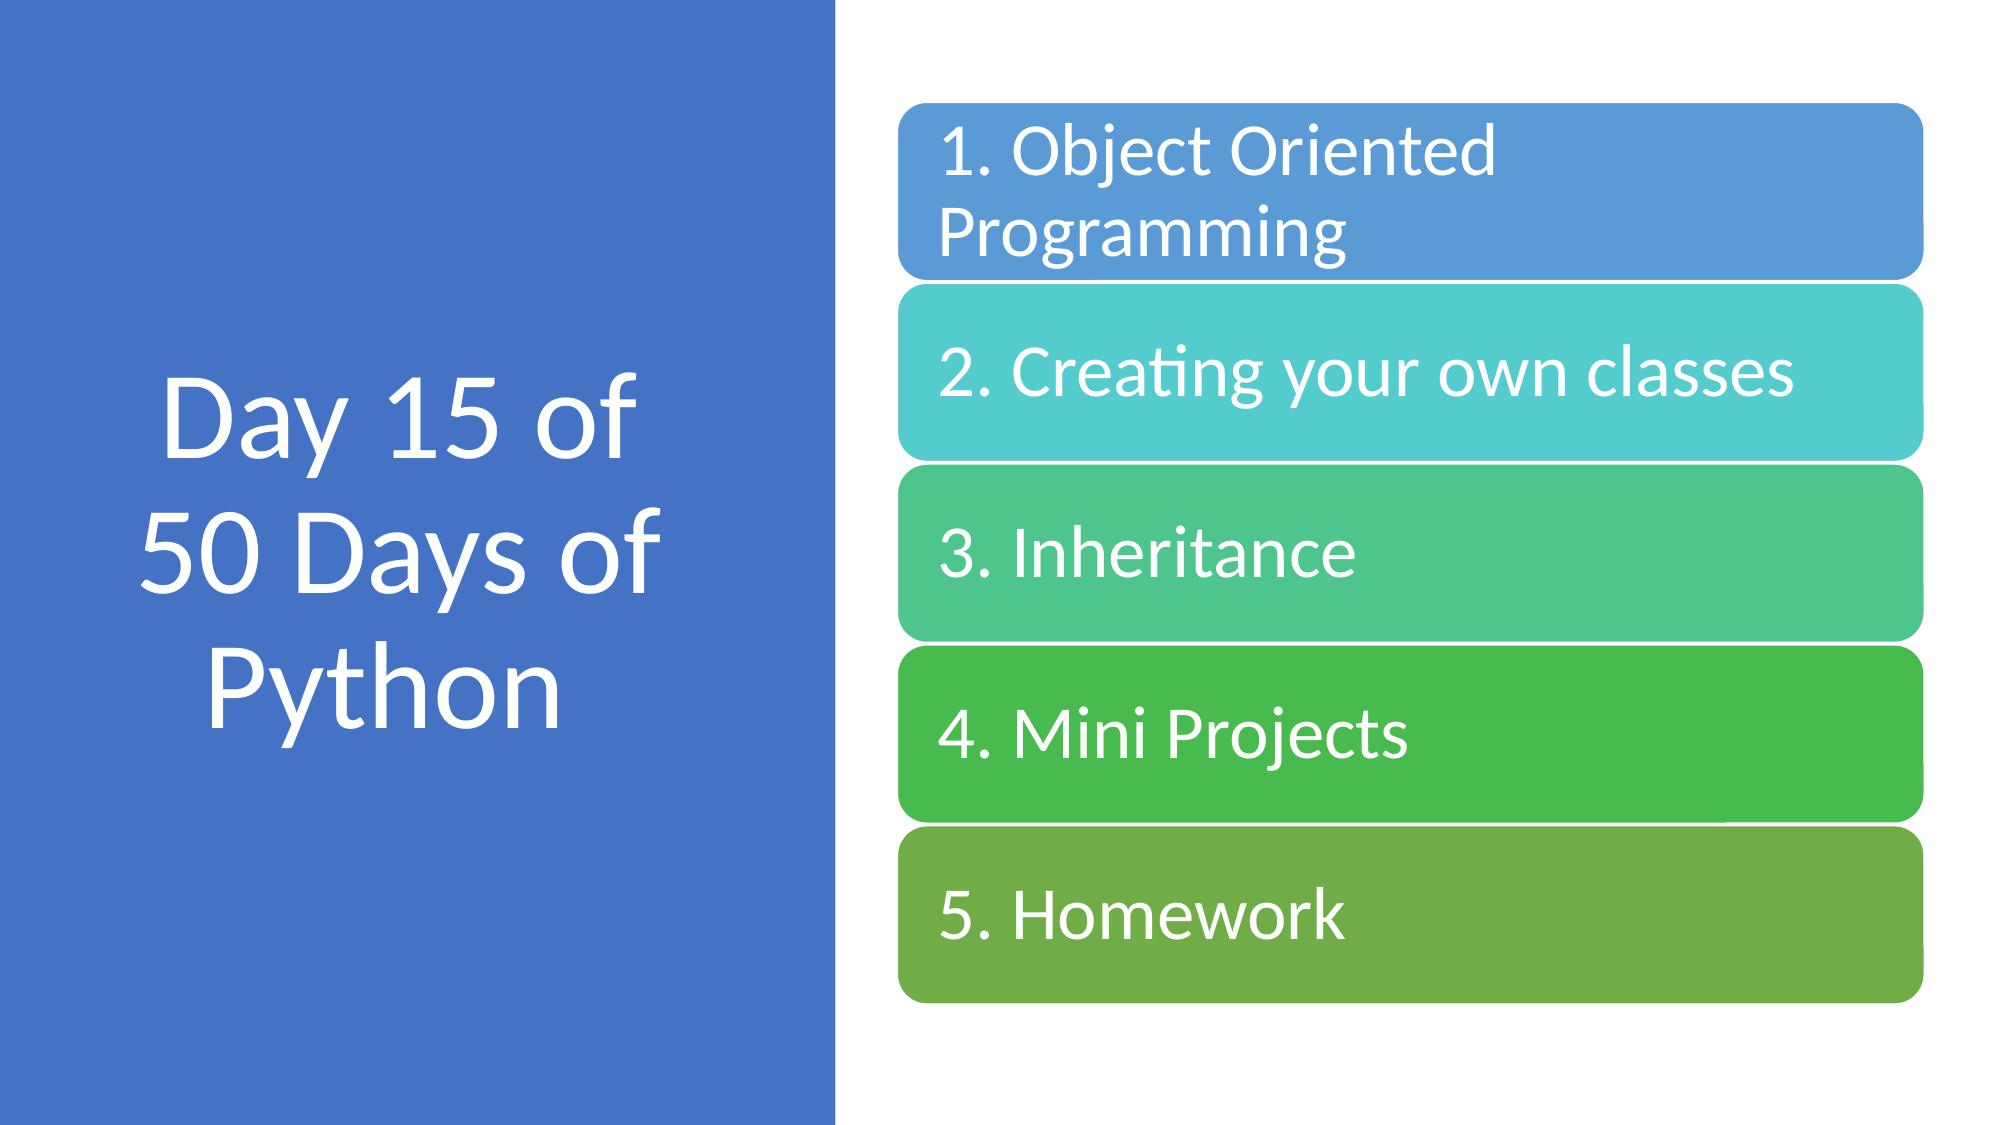

# Day 15 of 50 Days of Python
1. Object Oriented Programming
2. Creating your own classes
3. Inheritance
4. Mini Projects
5. Homework